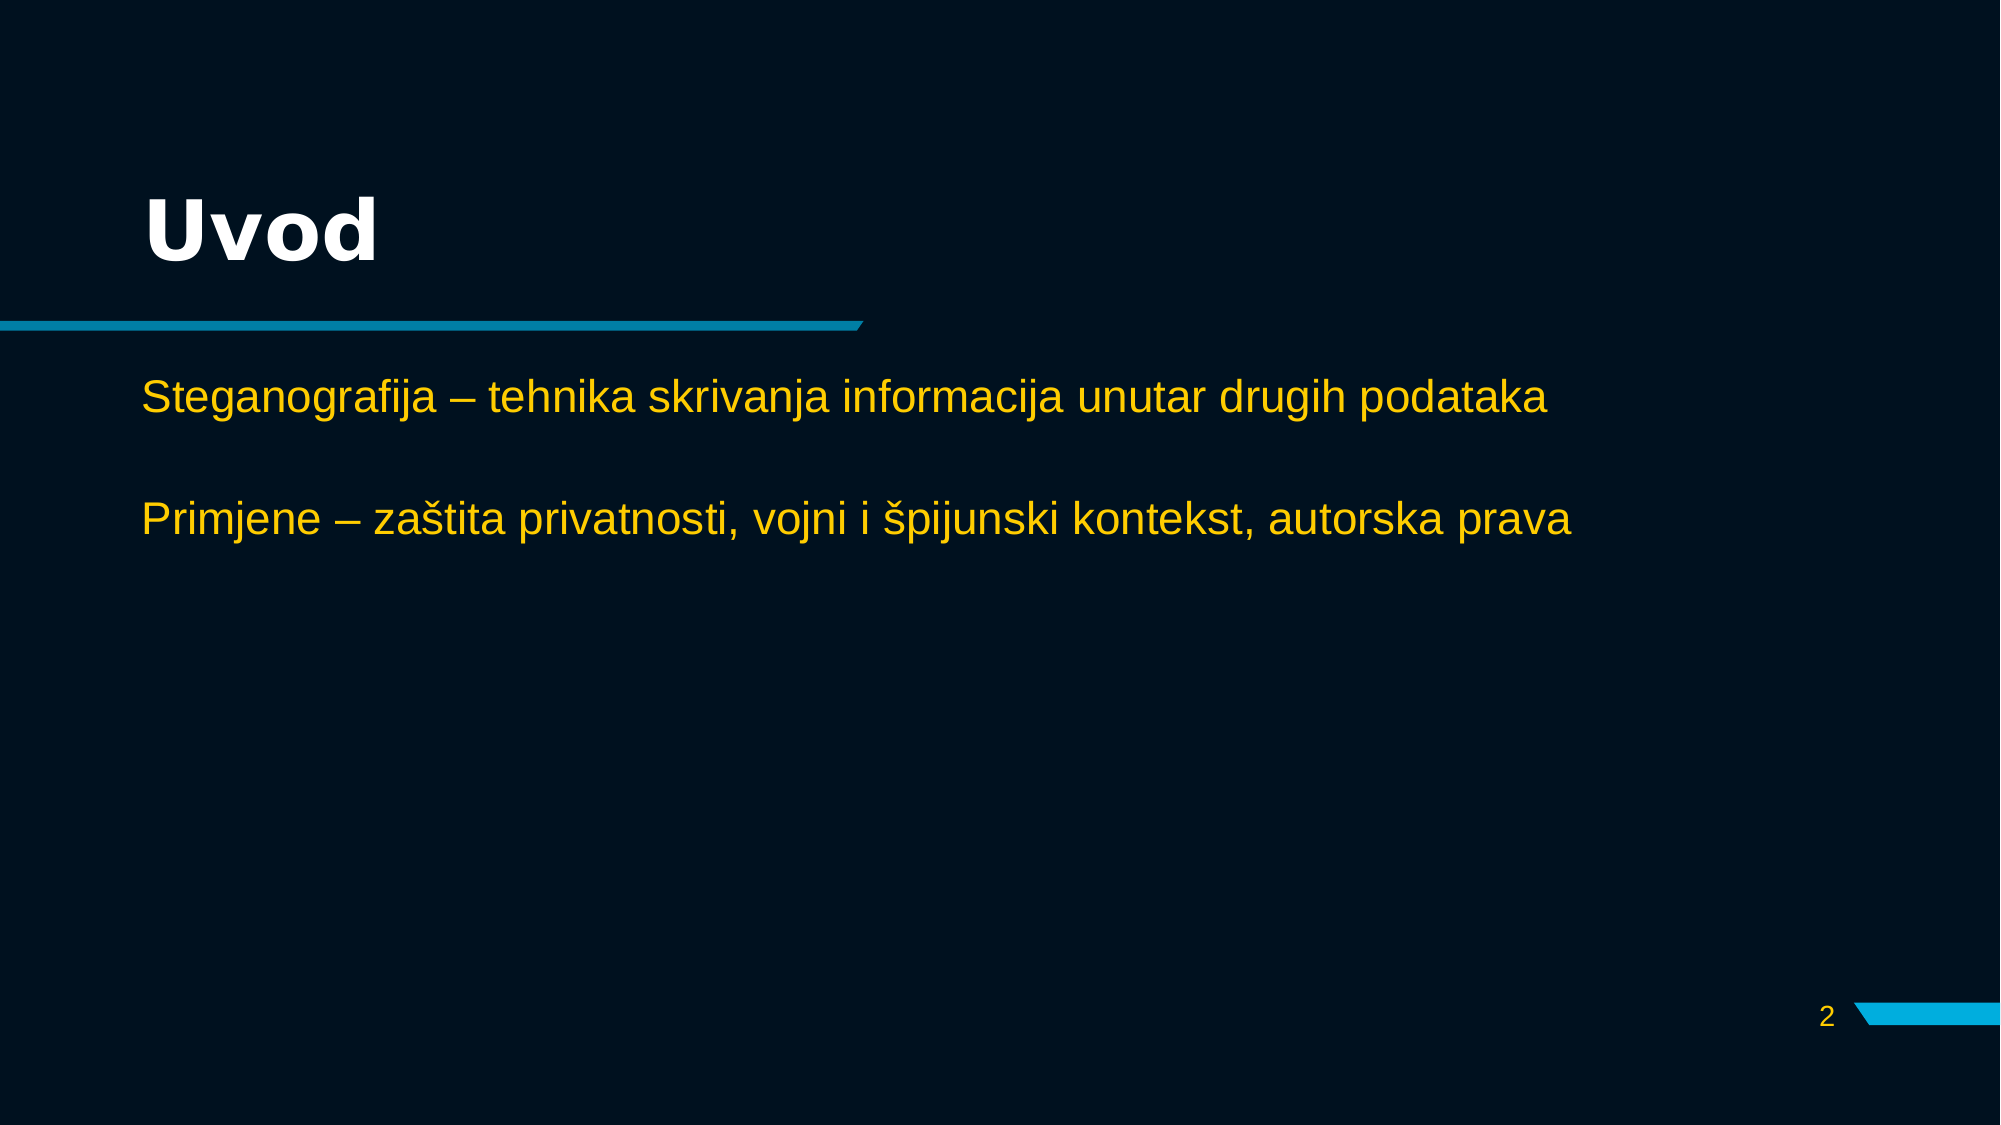

# Uvod
Steganografija – tehnika skrivanja informacija unutar drugih podataka
Primjene – zaštita privatnosti, vojni i špijunski kontekst, autorska prava
2